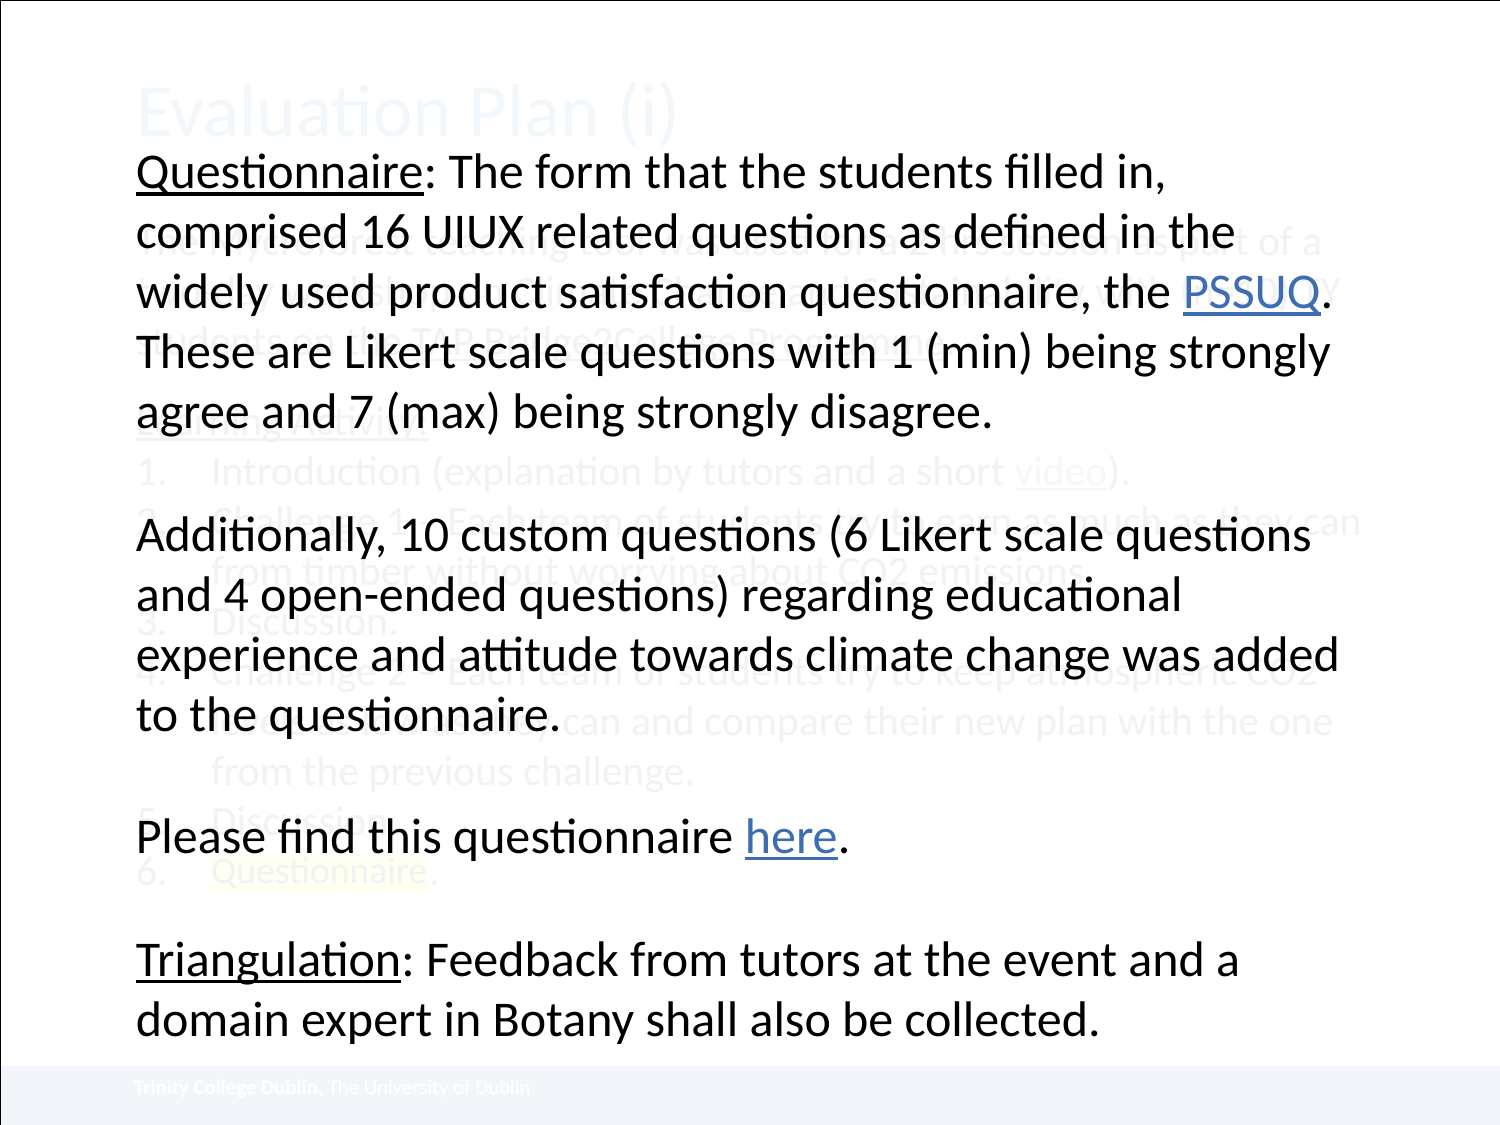

# Evaluation Plan (i)
Questionnaire: The form that the students filled in, comprised 16 UIUX related questions as defined in the widely used product satisfaction questionnaire, the PSSUQ. These are Likert scale questions with 1 (min) being strongly agree and 7 (max) being strongly disagree.
Additionally, 10 custom questions (6 Likert scale questions and 4 open-ended questions) regarding educational experience and attitude towards climate change was added to the questionnaire.
Please find this questionnaire here.
Triangulation: Feedback from tutors at the event and a domain expert in Botany shall also be collected.
The Mycroforest teaching tool was used for a 2 hrs session as part of a two-day workshop on Climate Change and Sustainability with (n=10) TY students on the TAP Bridge2College Programme.
Learning Activity:
Introduction (explanation by tutors and a short video).
Challenge 1 – Each team of students try to earn as much as they can from timber without worrying about CO2 emissions.
Discussion.
Challenge 2 – Each team of students try to keep atmospheric CO2 levels as low as they can and compare their new plan with the one from the previous challenge.
Discussion.
                       .
Questionnaire